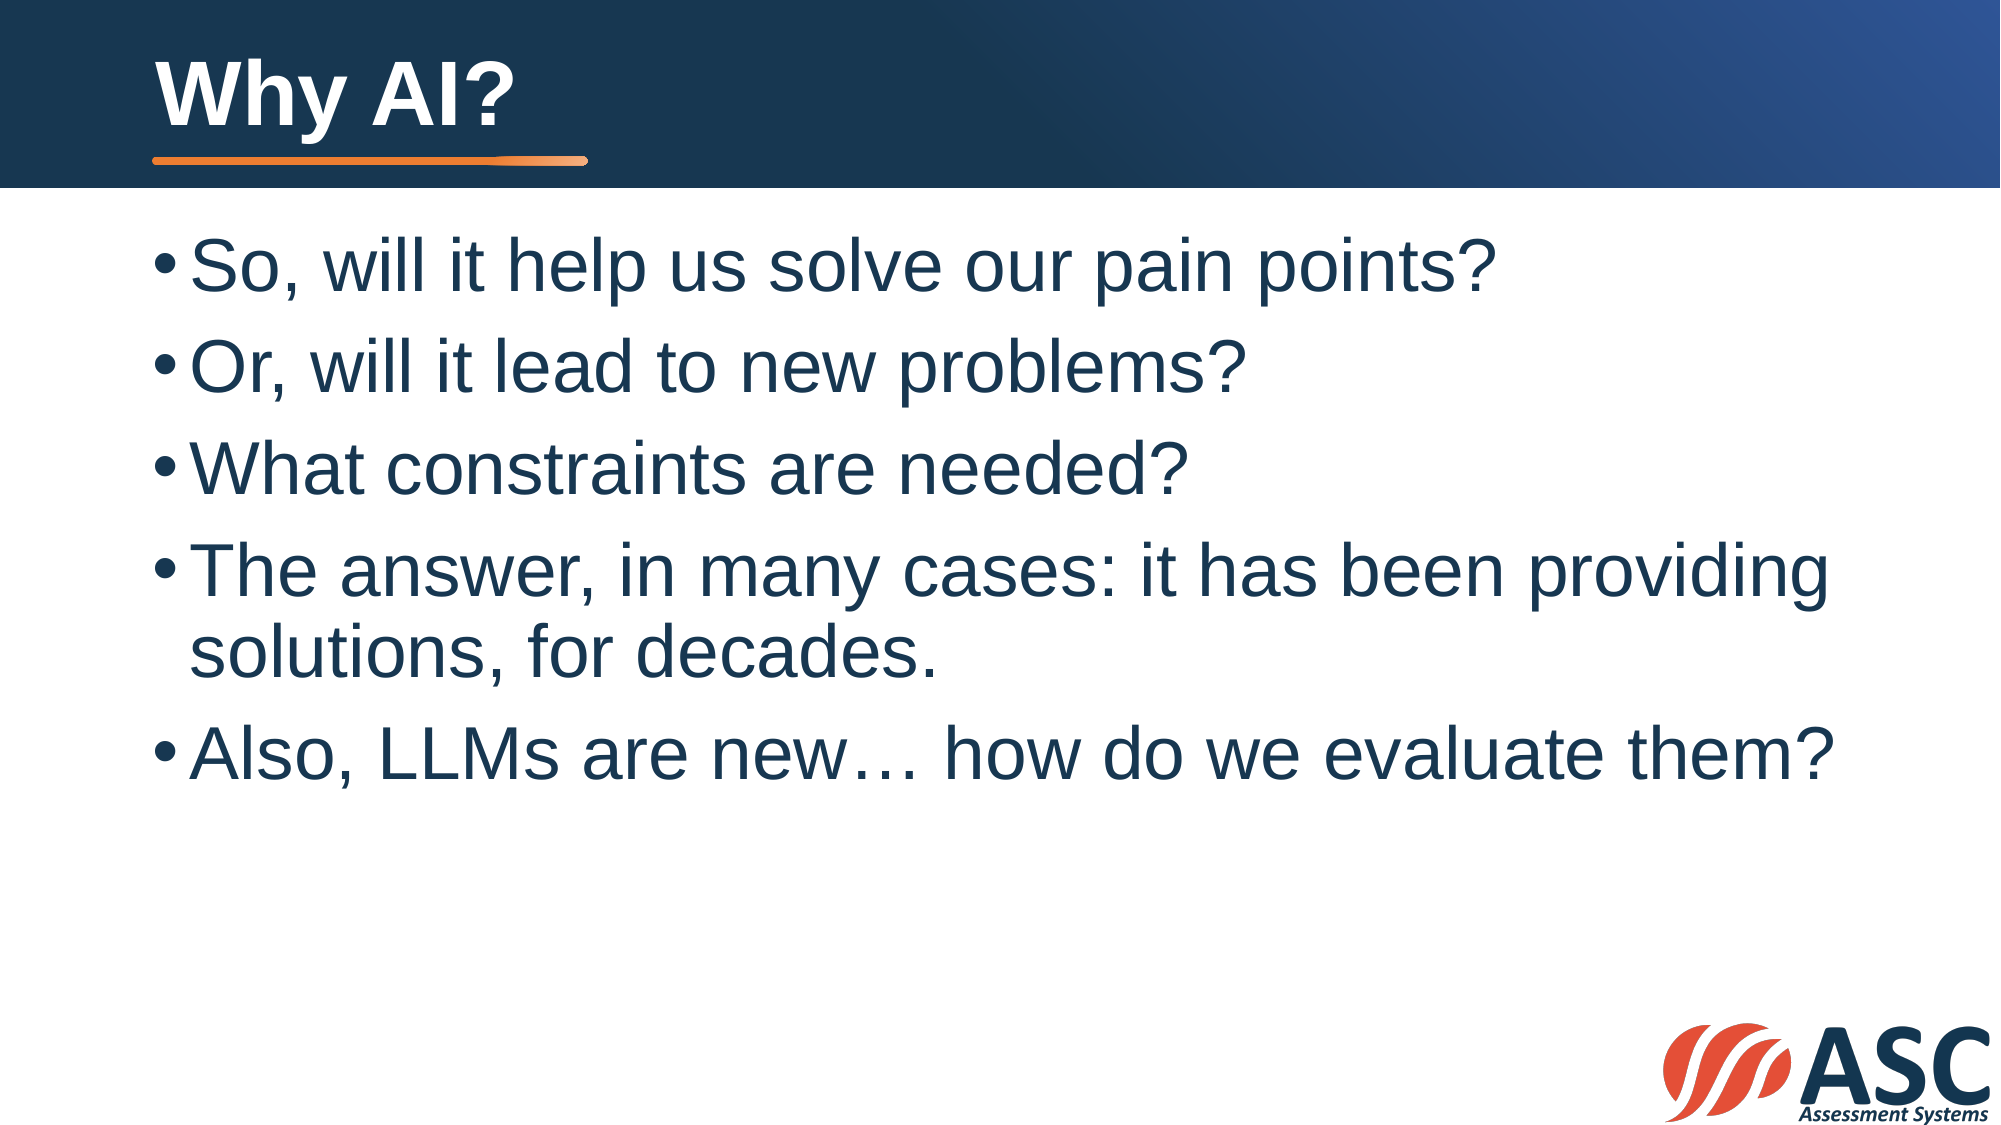

# Why AI?
So, will it help us solve our pain points?
Or, will it lead to new problems?
What constraints are needed?
The answer, in many cases: it has been providing solutions, for decades.
Also, LLMs are new… how do we evaluate them?